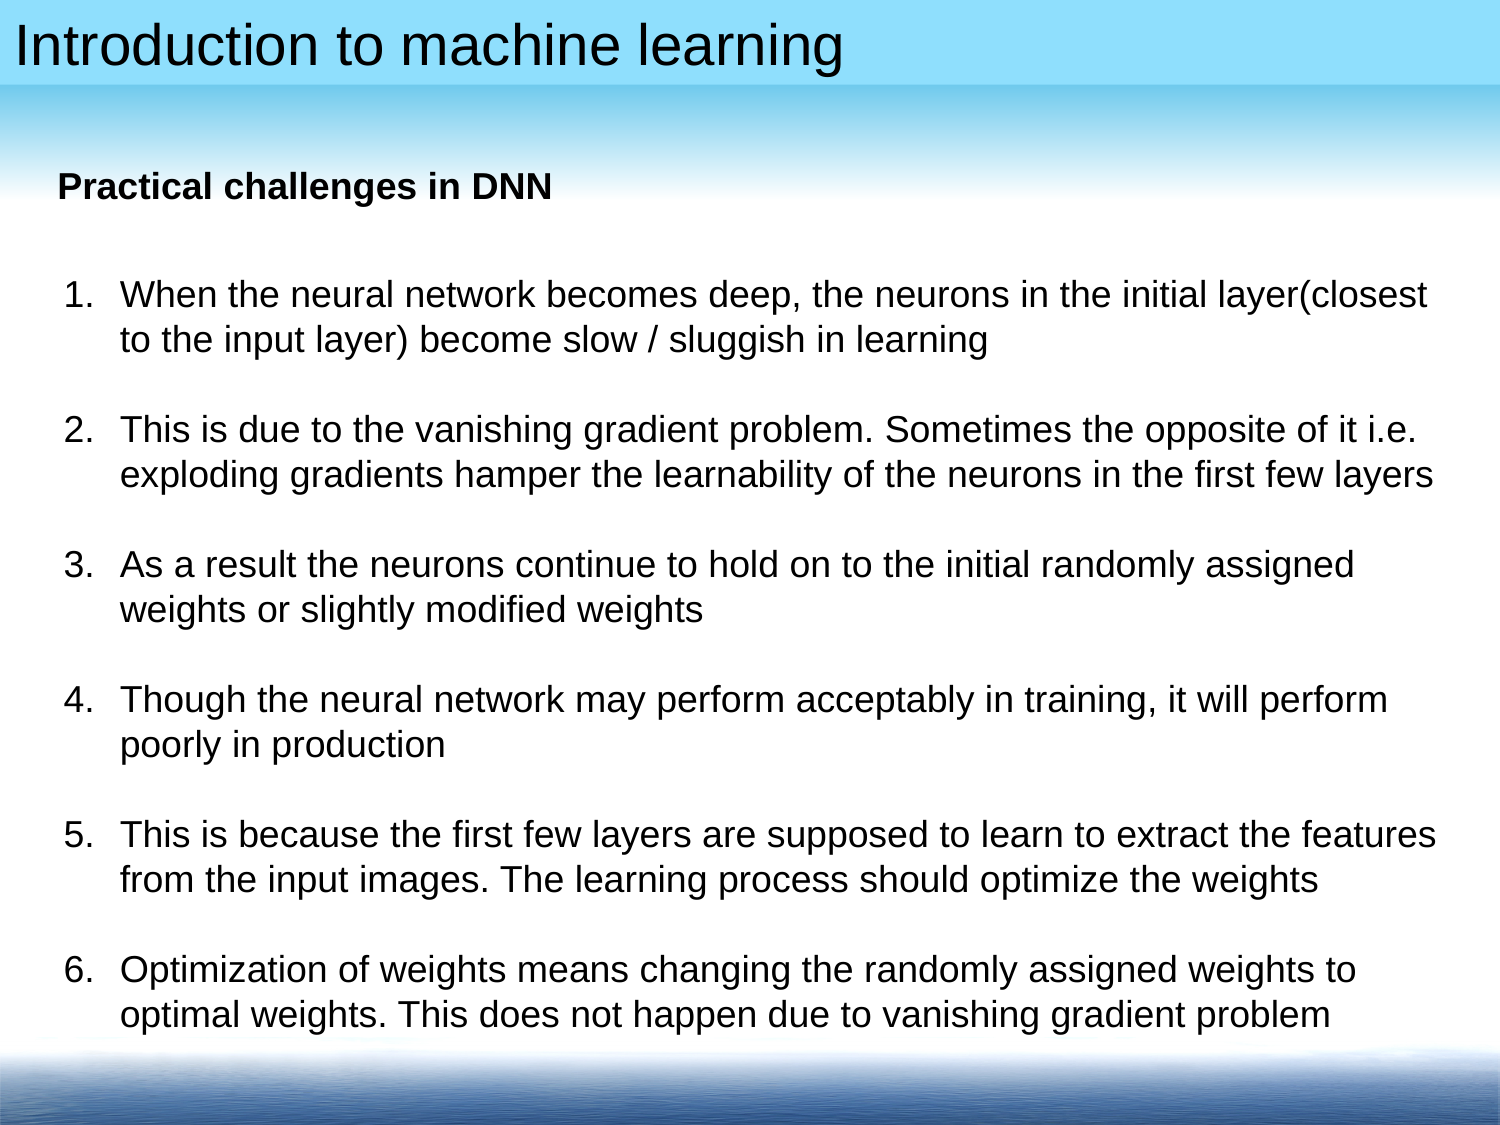

Practical challenges in DNN
When the neural network becomes deep, the neurons in the initial layer(closest to the input layer) become slow / sluggish in learning

This is due to the vanishing gradient problem. Sometimes the opposite of it i.e. exploding gradients hamper the learnability of the neurons in the first few layers

As a result the neurons continue to hold on to the initial randomly assigned weights or slightly modified weights

Though the neural network may perform acceptably in training, it will perform poorly in production

This is because the first few layers are supposed to learn to extract the features from the input images. The learning process should optimize the weights

Optimization of weights means changing the randomly assigned weights to optimal weights. This does not happen due to vanishing gradient problem